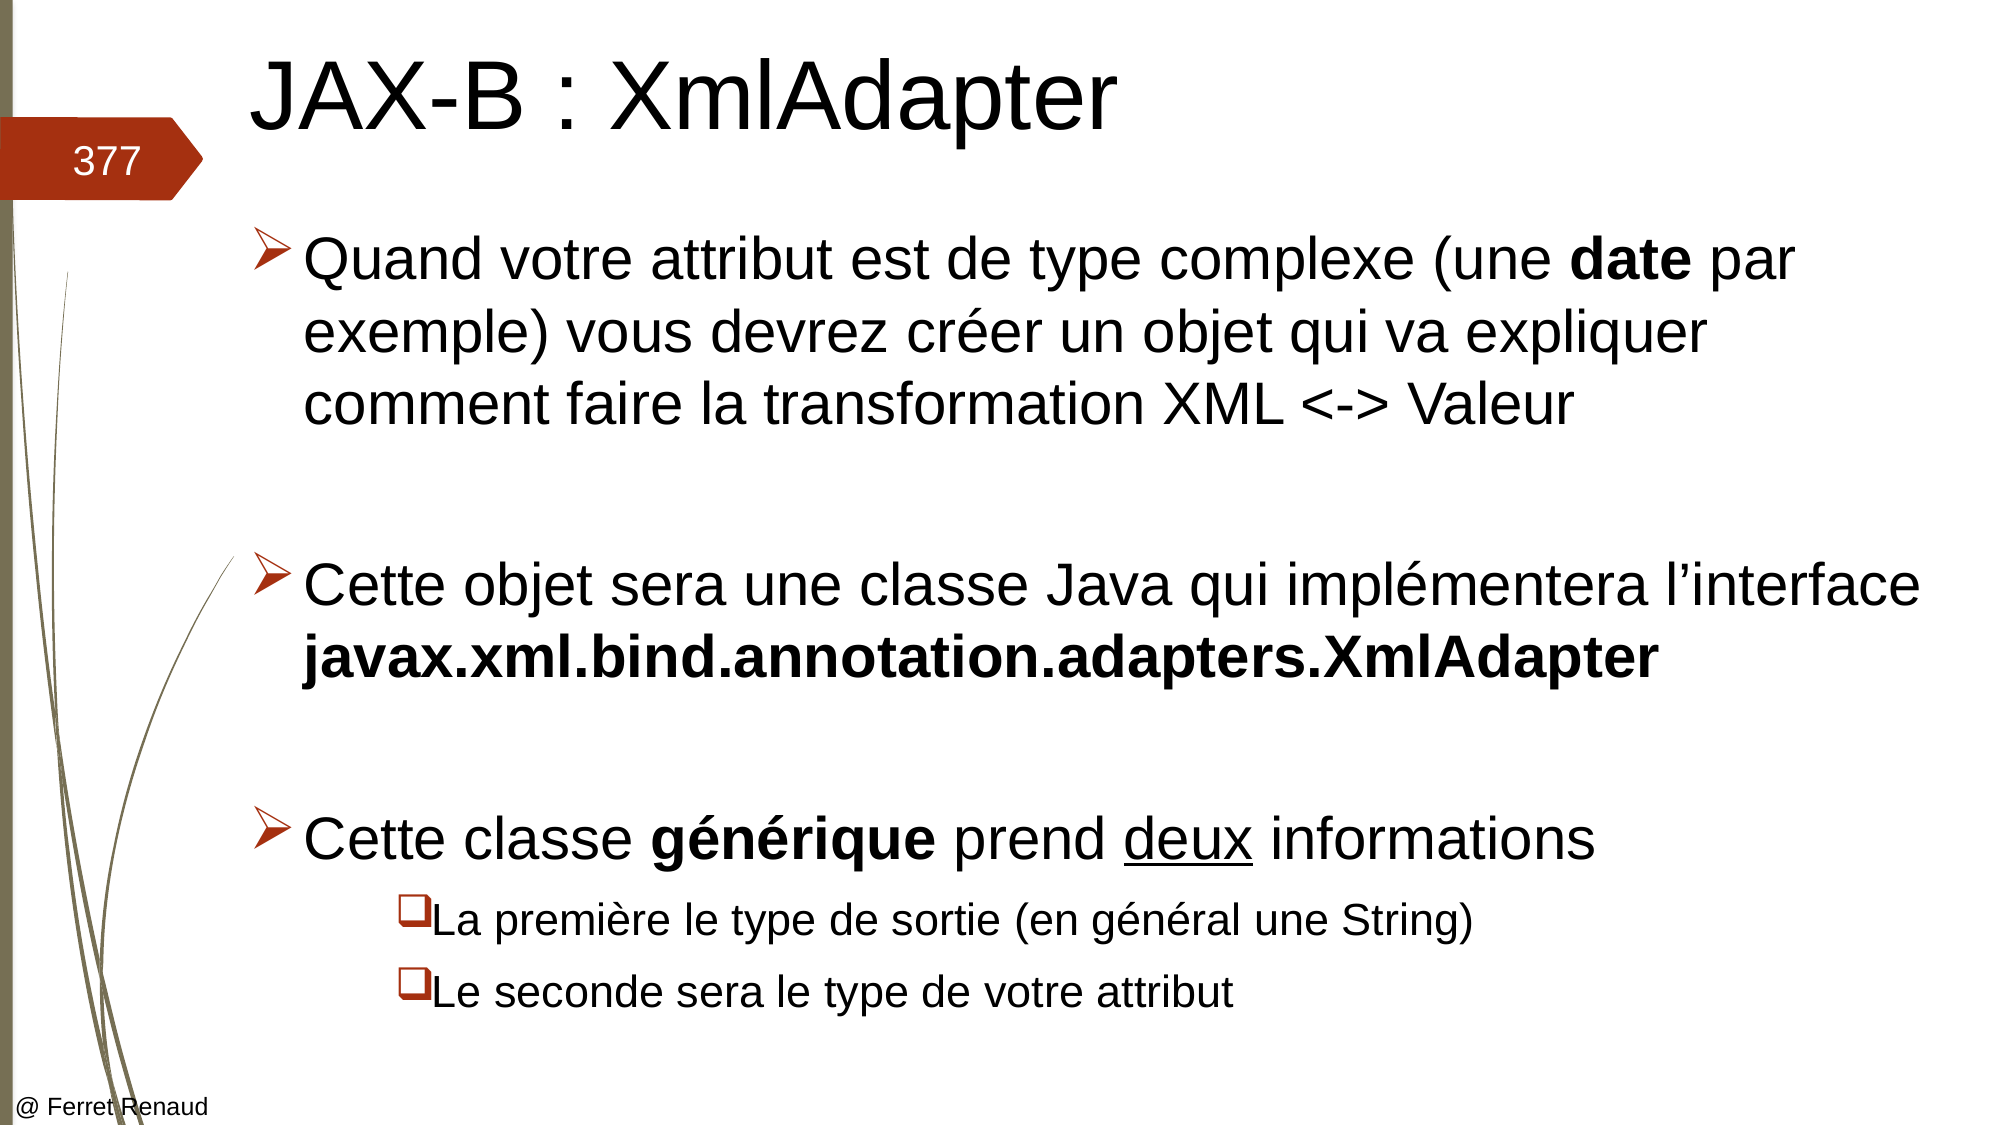

# JAX-B : XmlAdapter
377
Quand votre attribut est de type complexe (une date par exemple) vous devrez créer un objet qui va expliquer comment faire la transformation XML <-> Valeur

Cette objet sera une classe Java qui implémentera l’interface javax.xml.bind.annotation.adapters.XmlAdapter

Cette classe générique prend deux informations
La première le type de sortie (en général une String)
Le seconde sera le type de votre attribut
@ Ferret Renaud